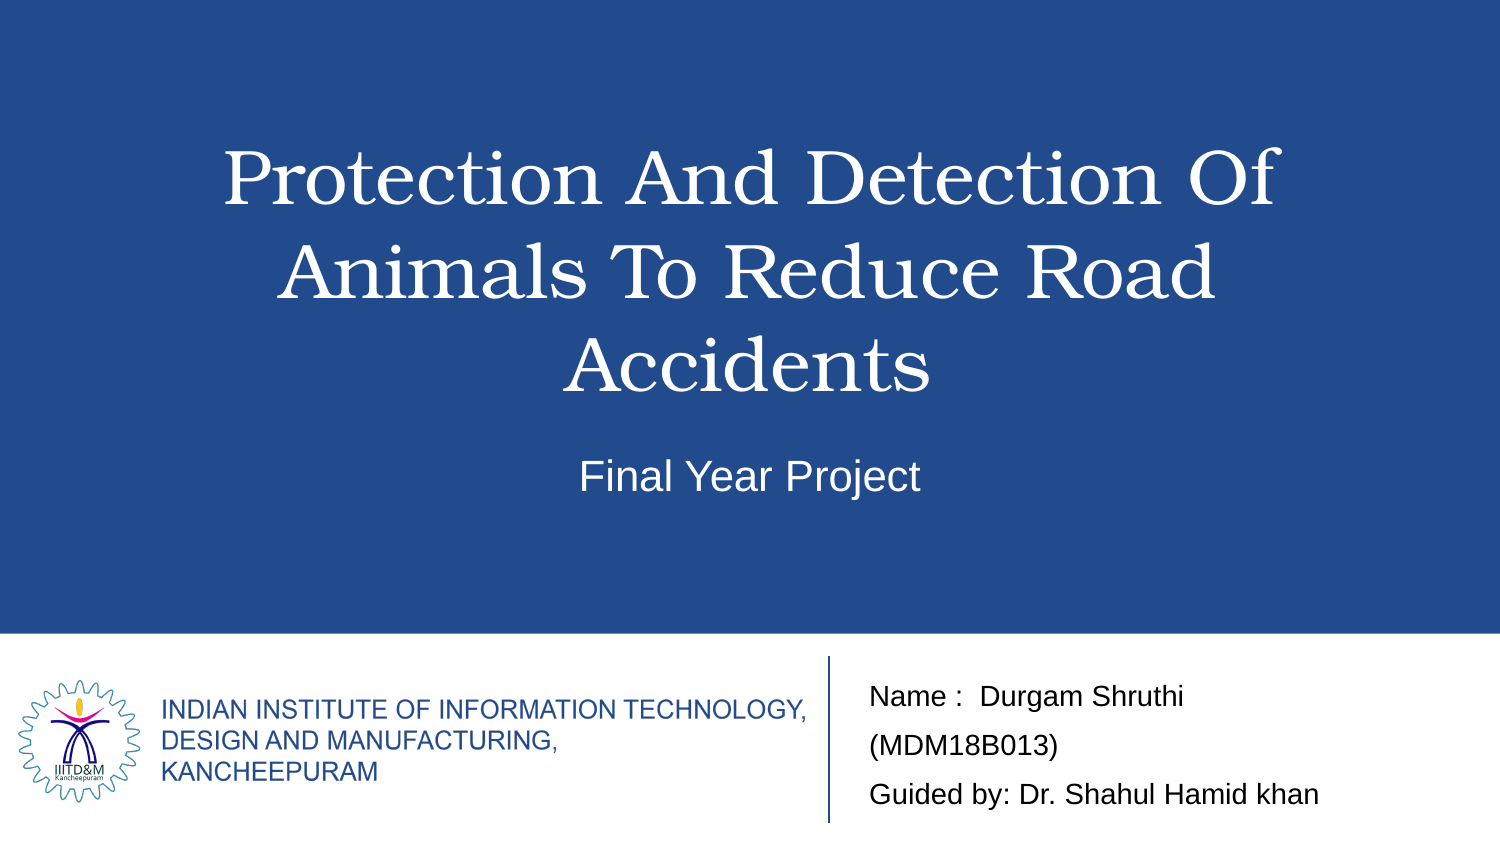

# Protection And Detection Of Animals To Reduce Road Accidents
Final Year Project
Name :  Durgam Shruthi (MDM18B013)
Guided by: Dr. Shahul Hamid khan